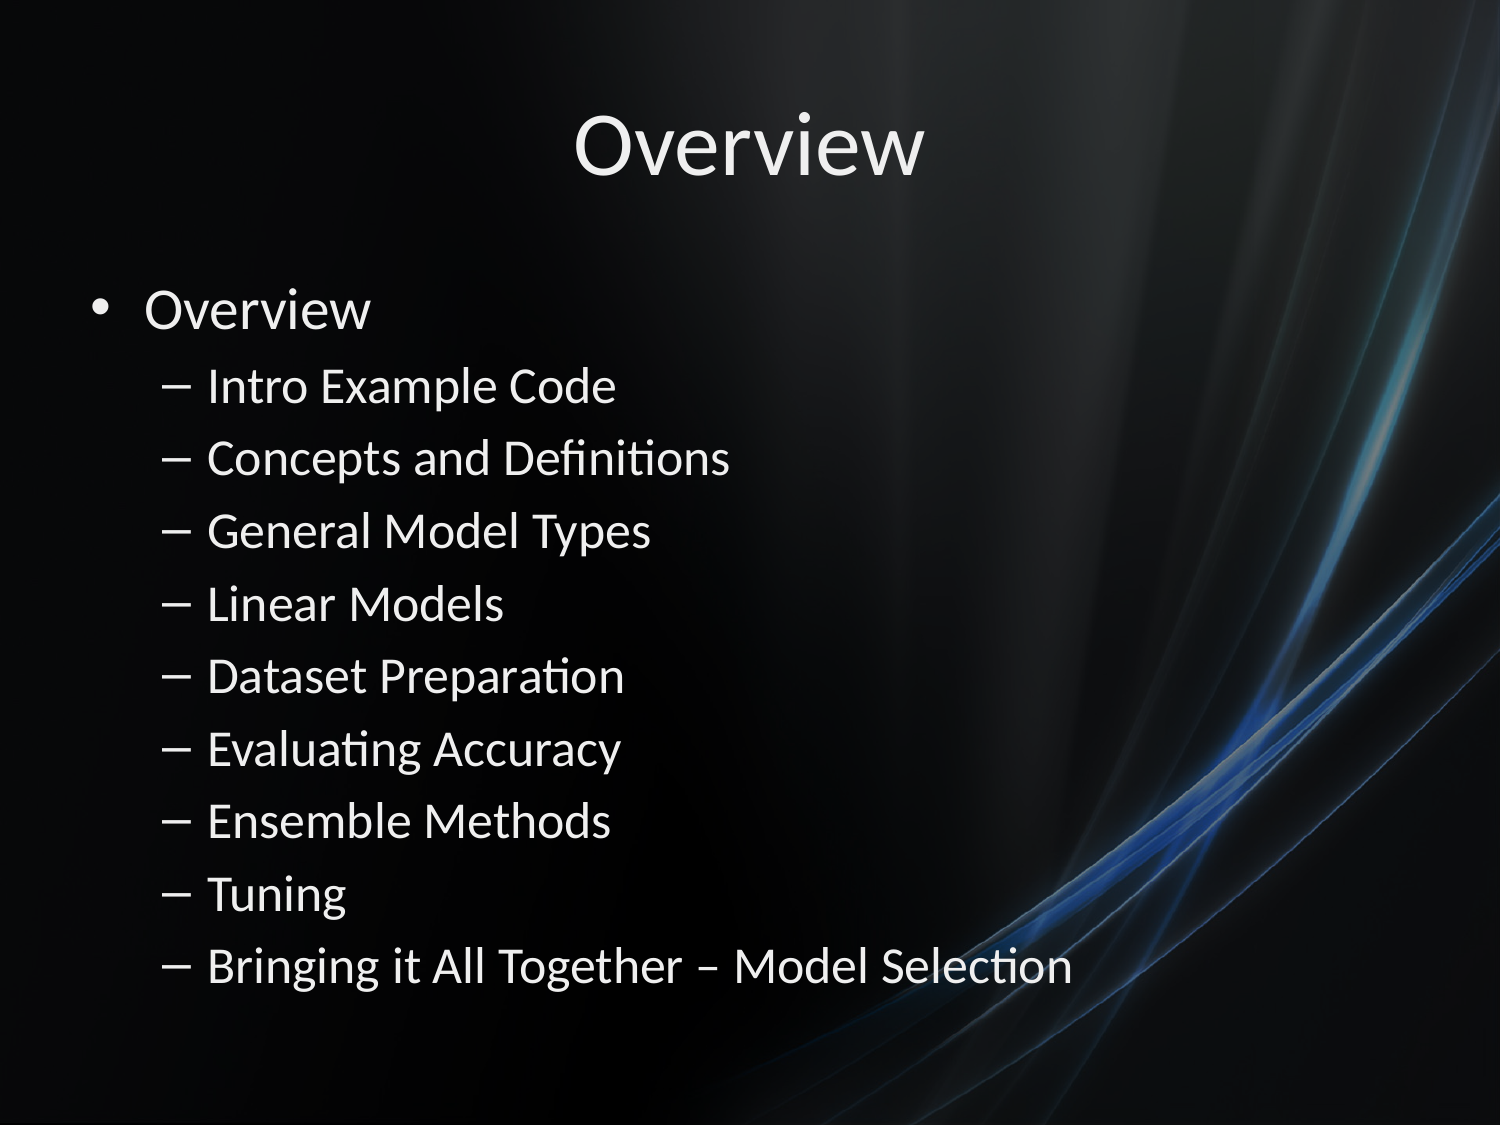

# Overview
Overview
Intro Example Code
Concepts and Definitions
General Model Types
Linear Models
Dataset Preparation
Evaluating Accuracy
Ensemble Methods
Tuning
Bringing it All Together – Model Selection